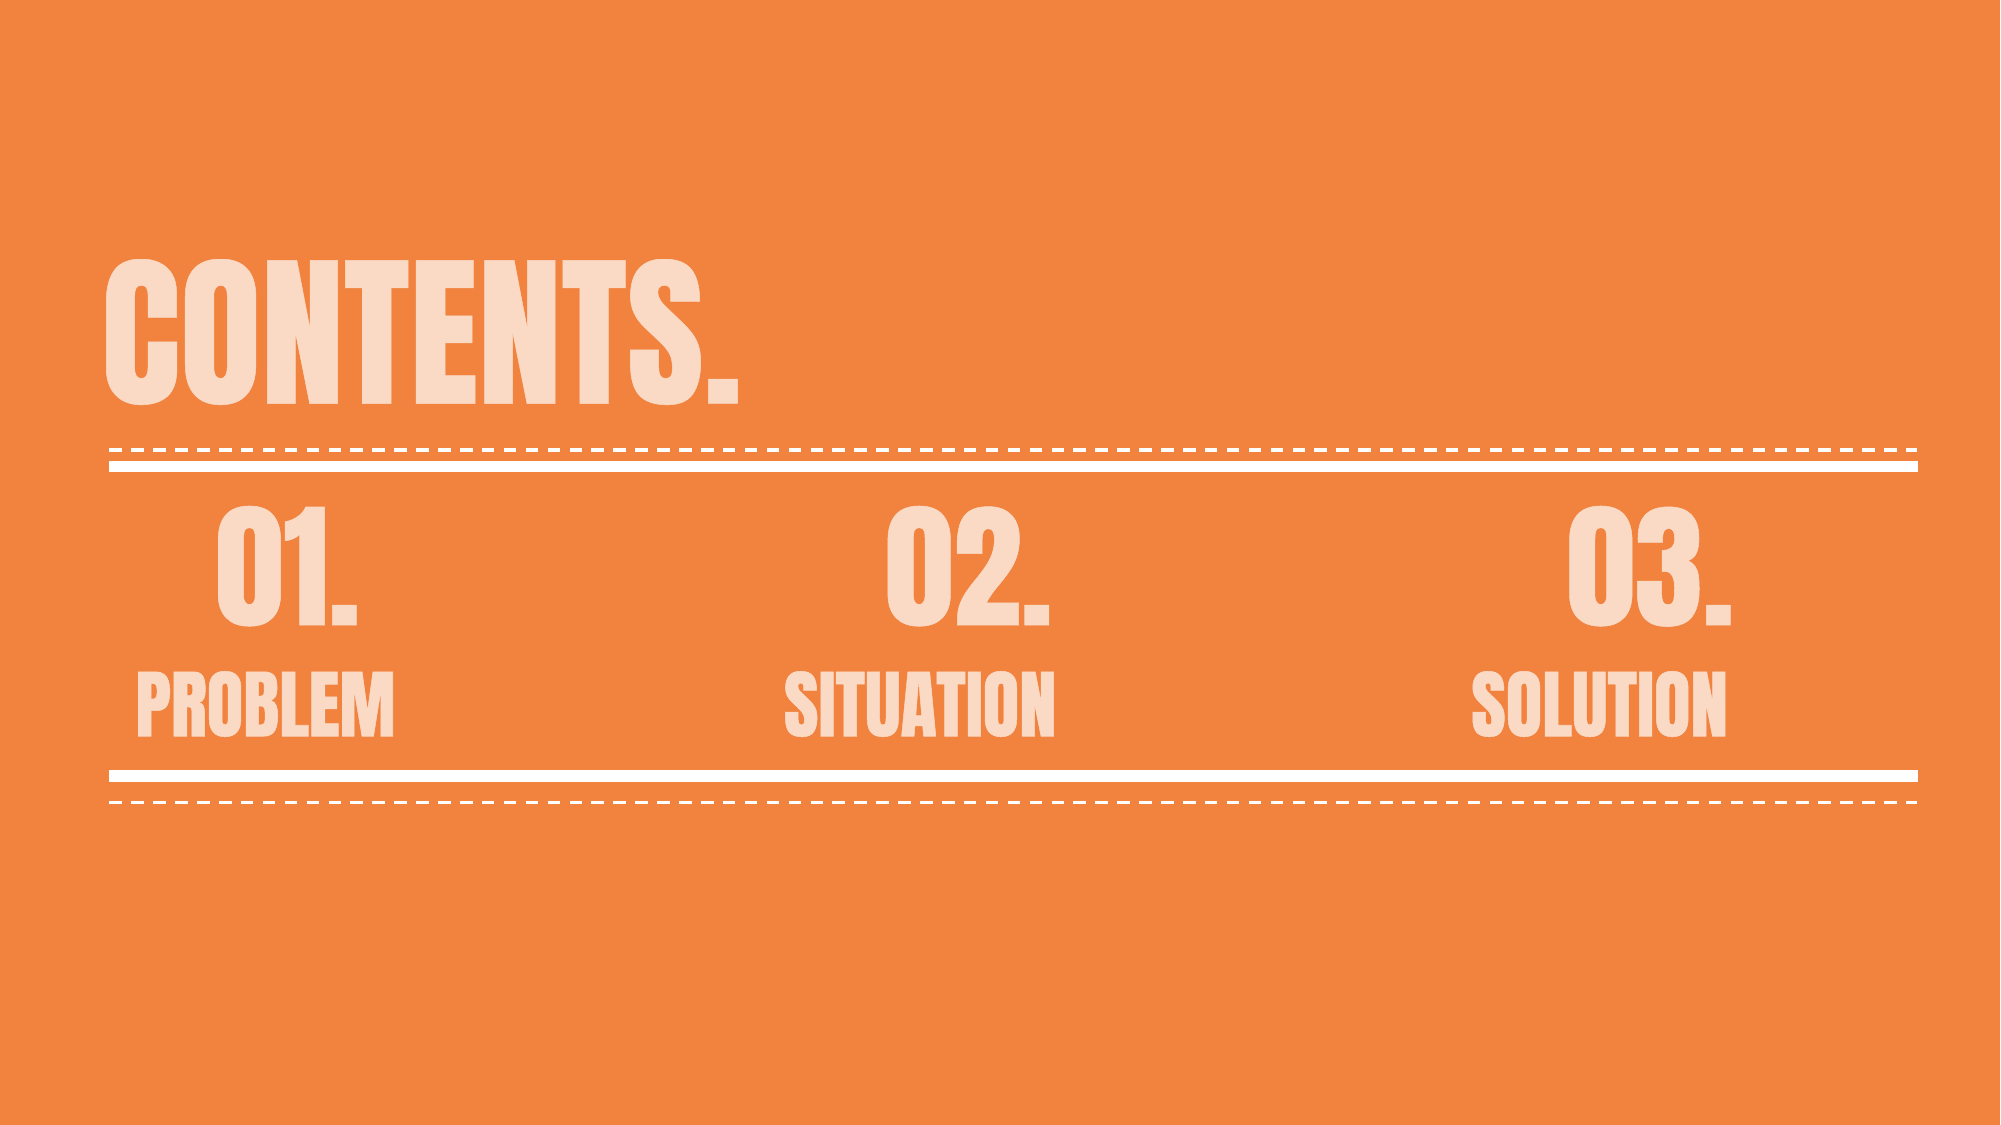

CONTENTS.

01.
PROBLEM
02.
SITUATION
03.
SOLUTION